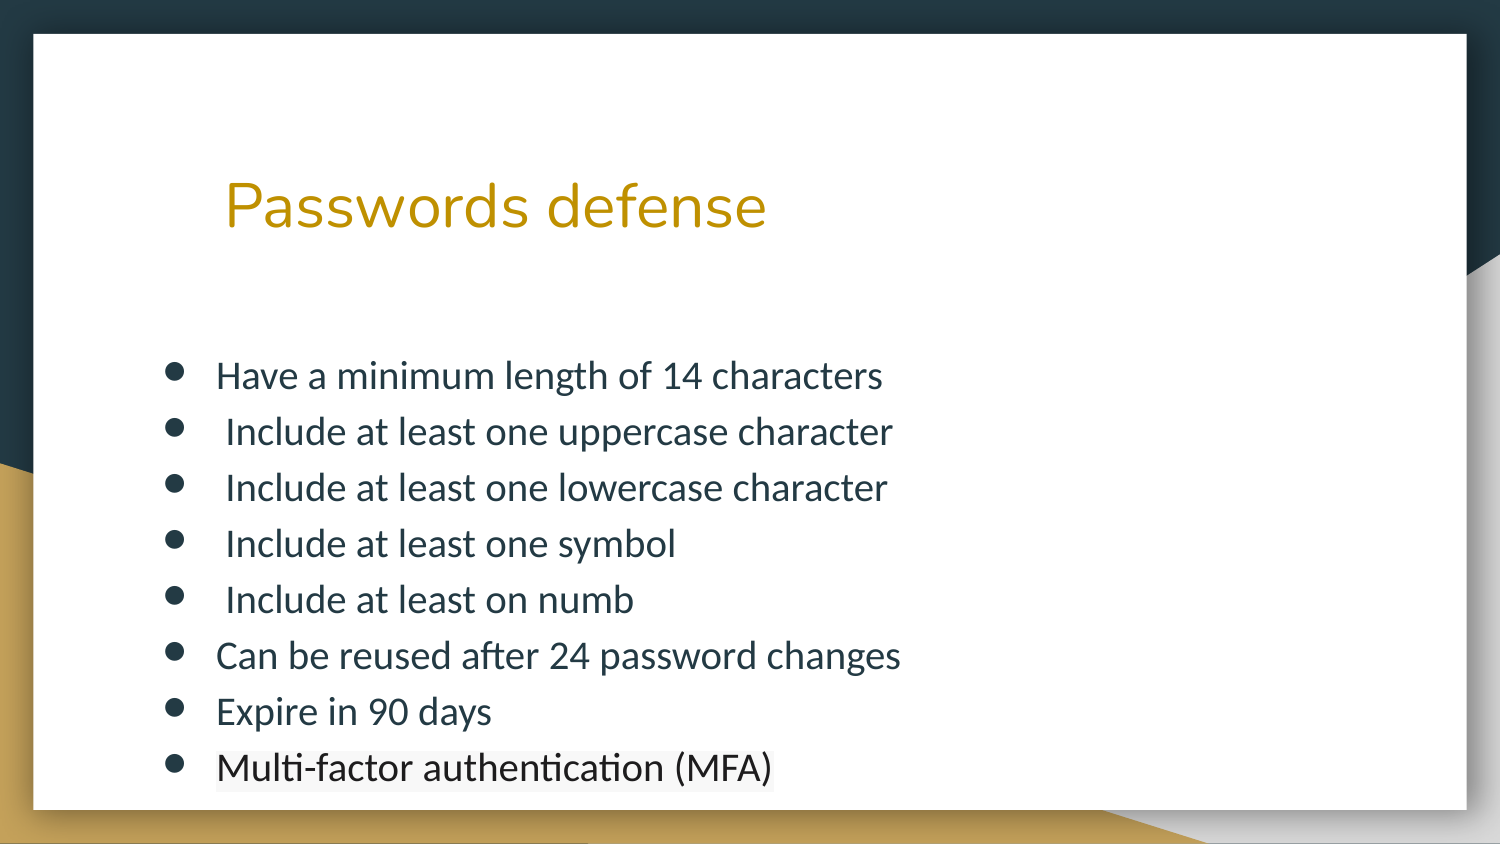

# Passwords defense
Have a minimum length of 14 characters
 Include at least one uppercase character
 Include at least one lowercase character
 Include at least one symbol
 Include at least on numb
Can be reused after 24 password changes
Expire in 90 days
Multi-factor authentication (MFA)